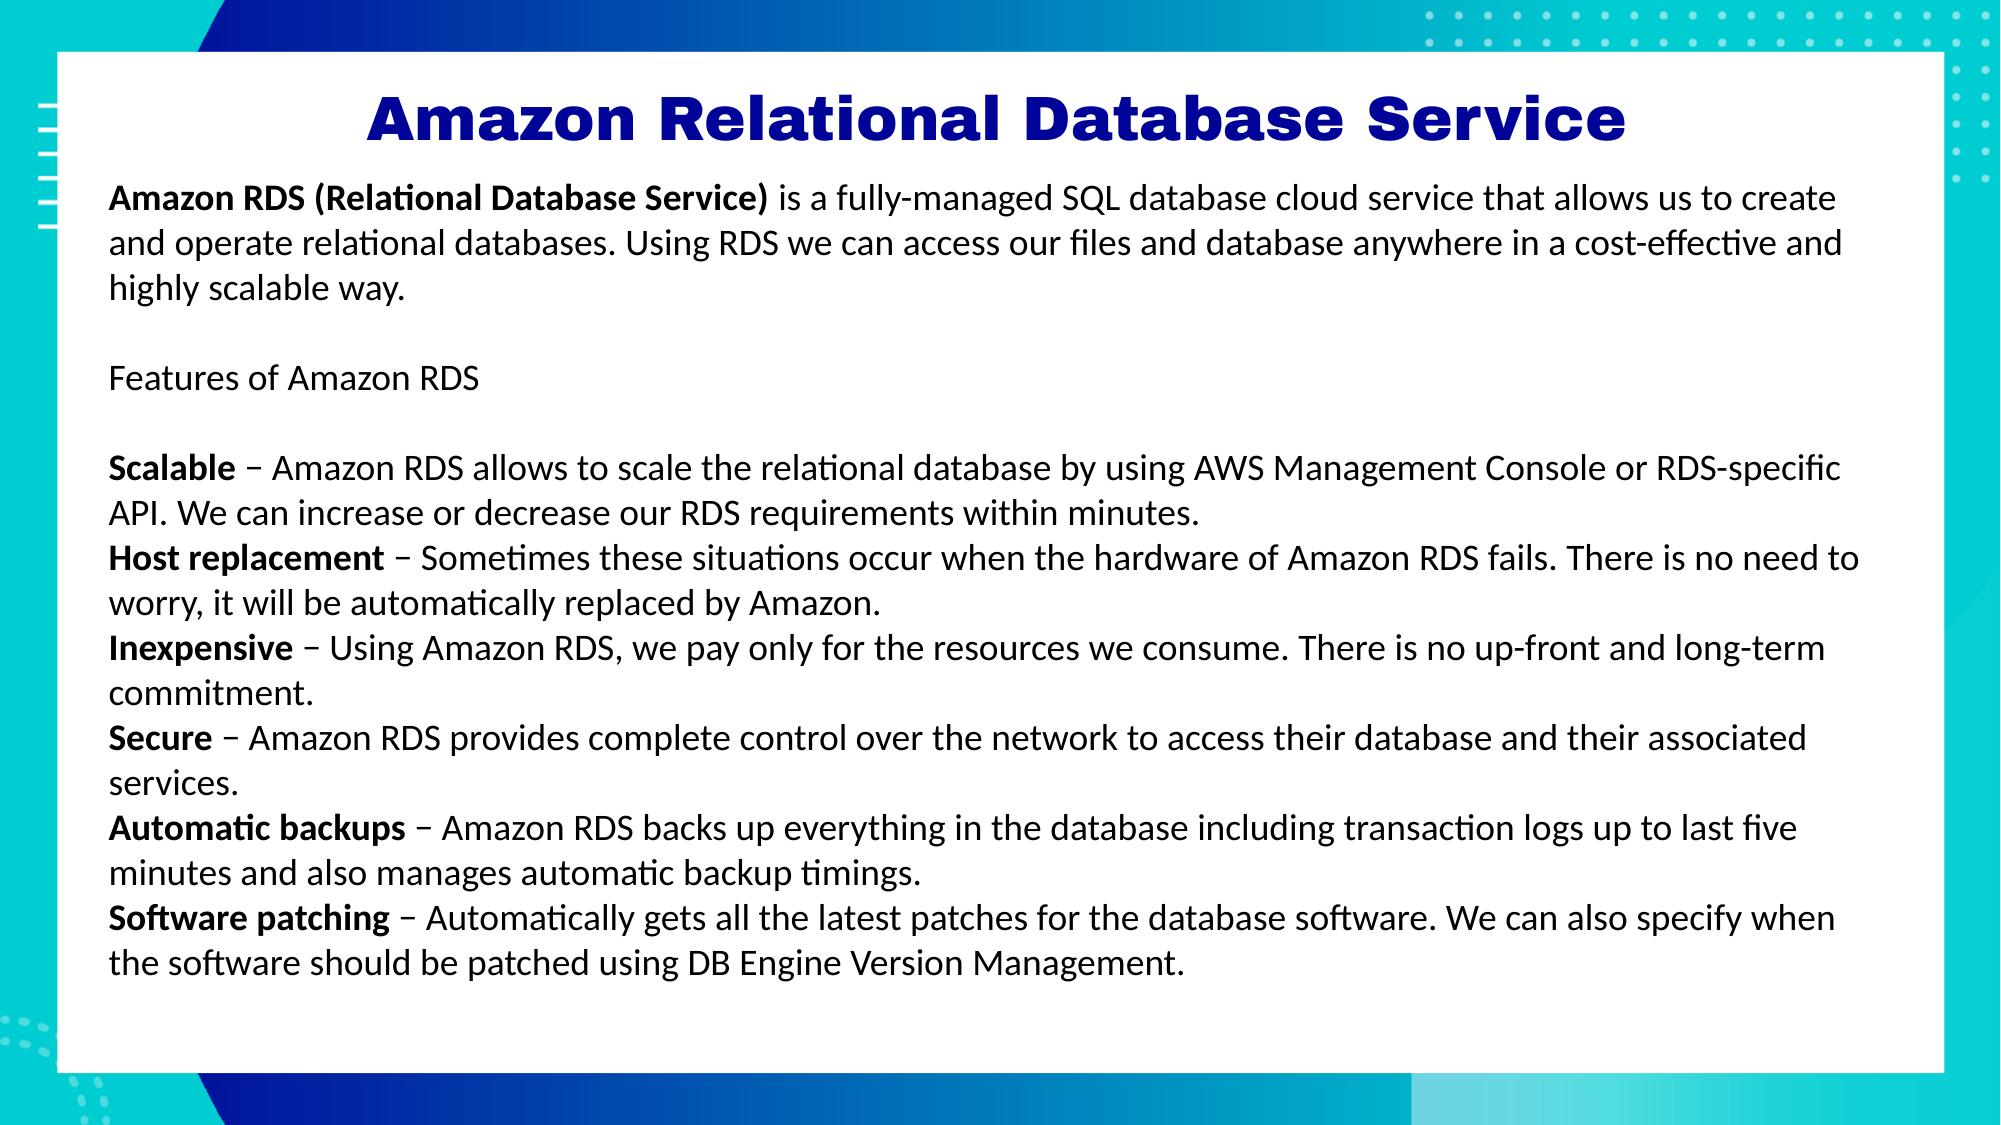

# Amazon Relational Database Service
Amazon RDS (Relational Database Service) is a fully-managed SQL database cloud service that allows us to create and operate relational databases. Using RDS we can access our files and database anywhere in a cost-effective and highly scalable way.

Features of Amazon RDS

Scalable − Amazon RDS allows to scale the relational database by using AWS Management Console or RDS-specific API. We can increase or decrease our RDS requirements within minutes.
Host replacement − Sometimes these situations occur when the hardware of Amazon RDS fails. There is no need to worry, it will be automatically replaced by Amazon.
Inexpensive − Using Amazon RDS, we pay only for the resources we consume. There is no up-front and long-term commitment.
Secure − Amazon RDS provides complete control over the network to access their database and their associated services.
Automatic backups − Amazon RDS backs up everything in the database including transaction logs up to last five minutes and also manages automatic backup timings.
Software patching − Automatically gets all the latest patches for the database software. We can also specify when the software should be patched using DB Engine Version Management.